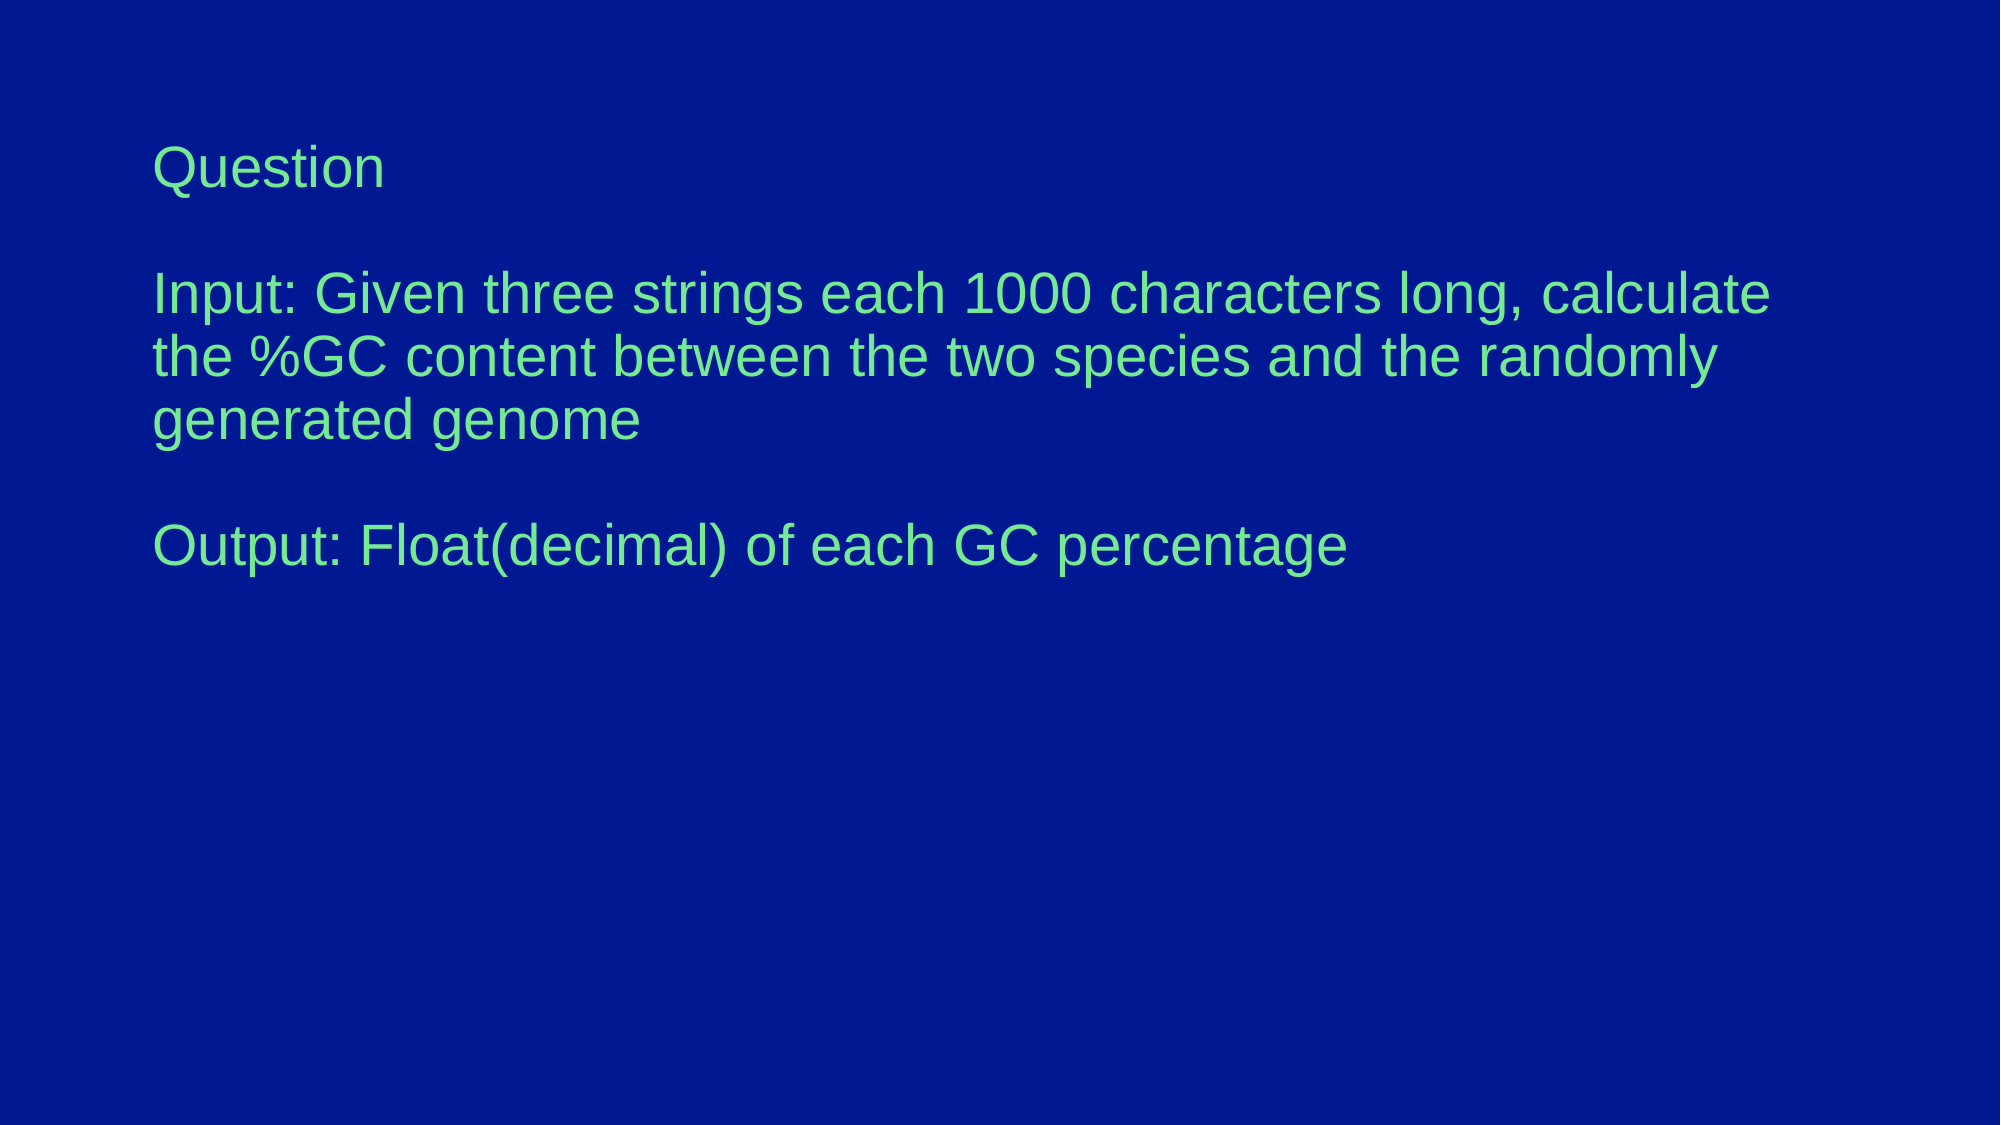

# Question Input: Given three strings each 1000 characters long, calculate the %GC content between the two species and the randomly generated genome Output: Float(decimal) of each GC percentage